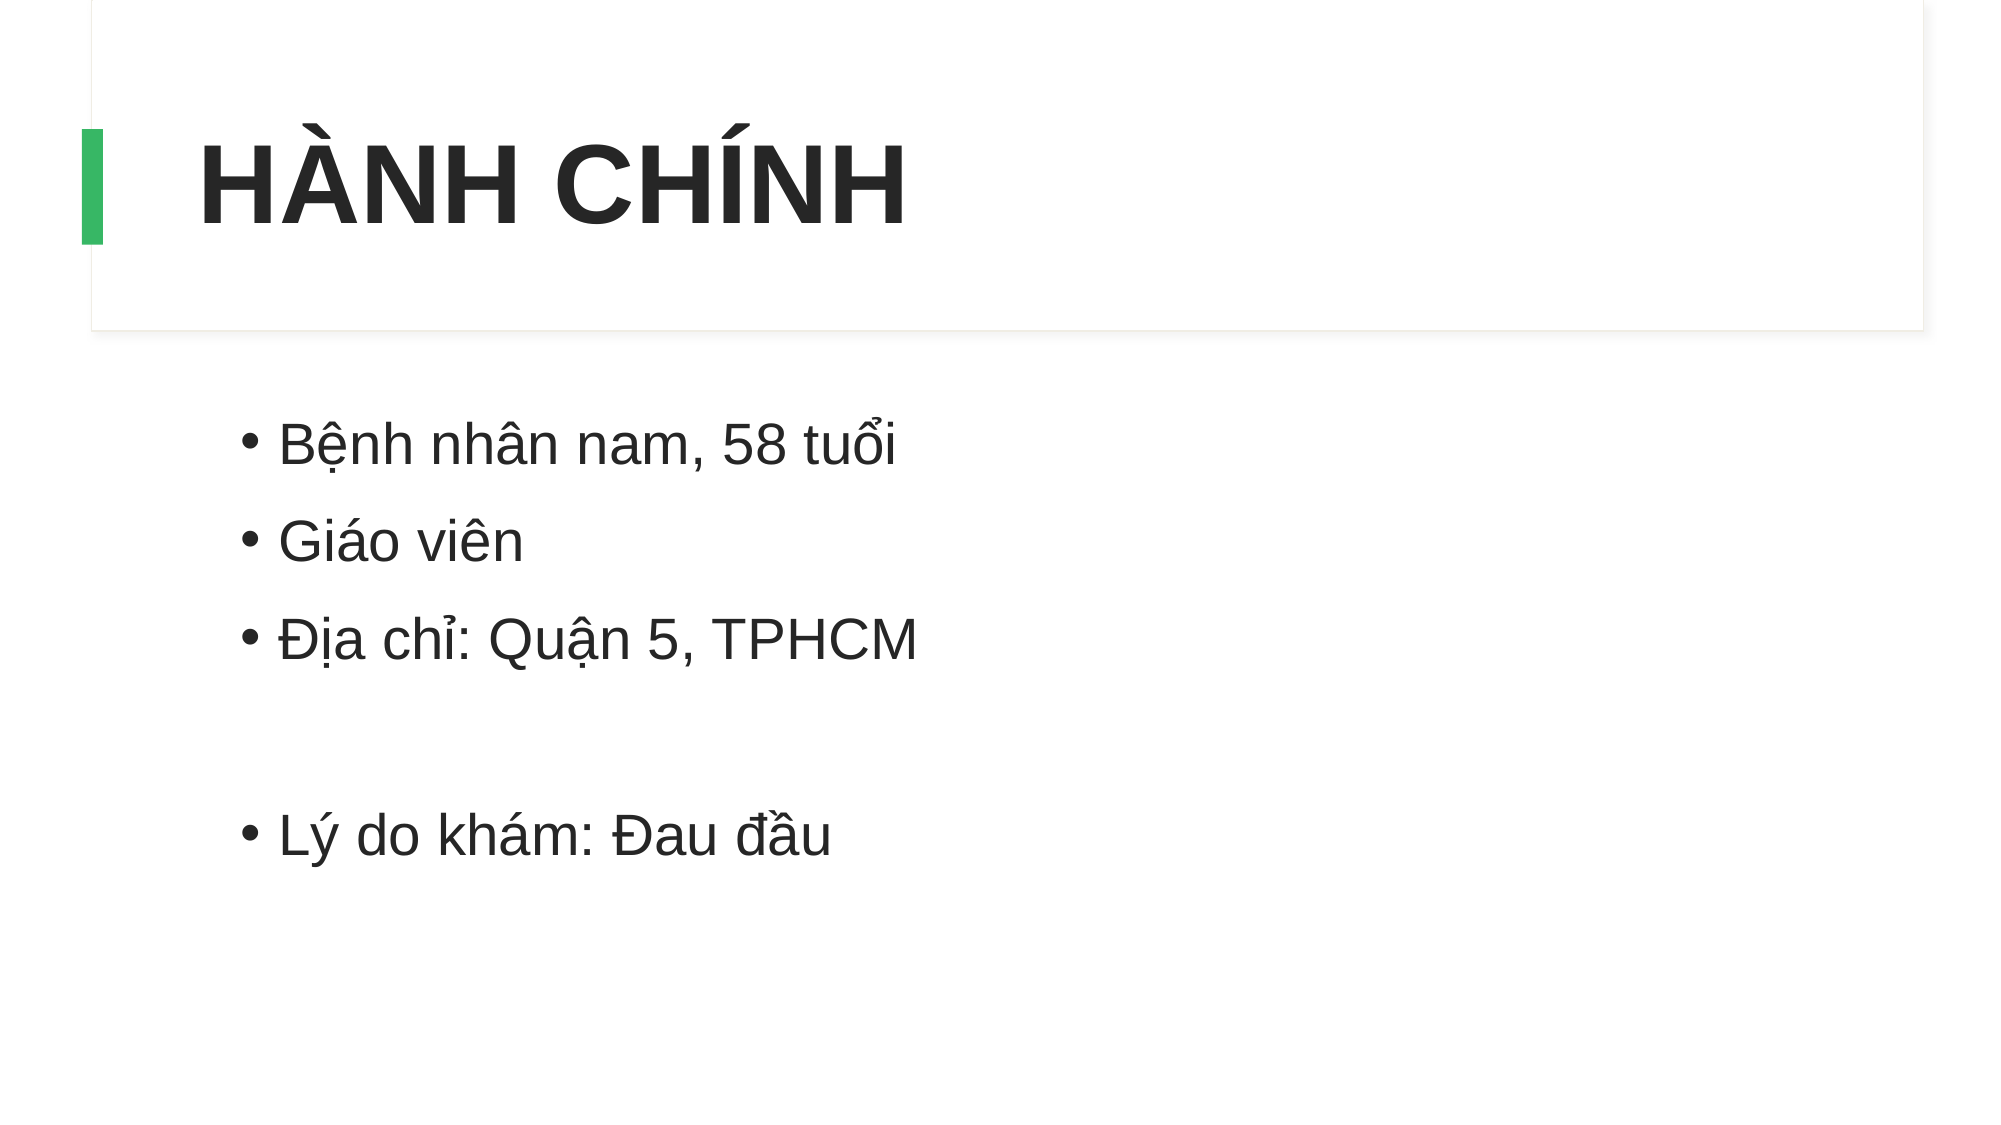

# HÀNH CHÍNH
Bệnh nhân nam, 58 tuổi
Giáo viên
Địa chỉ: Quận 5, TPHCM

Lý do khám: Đau đầu